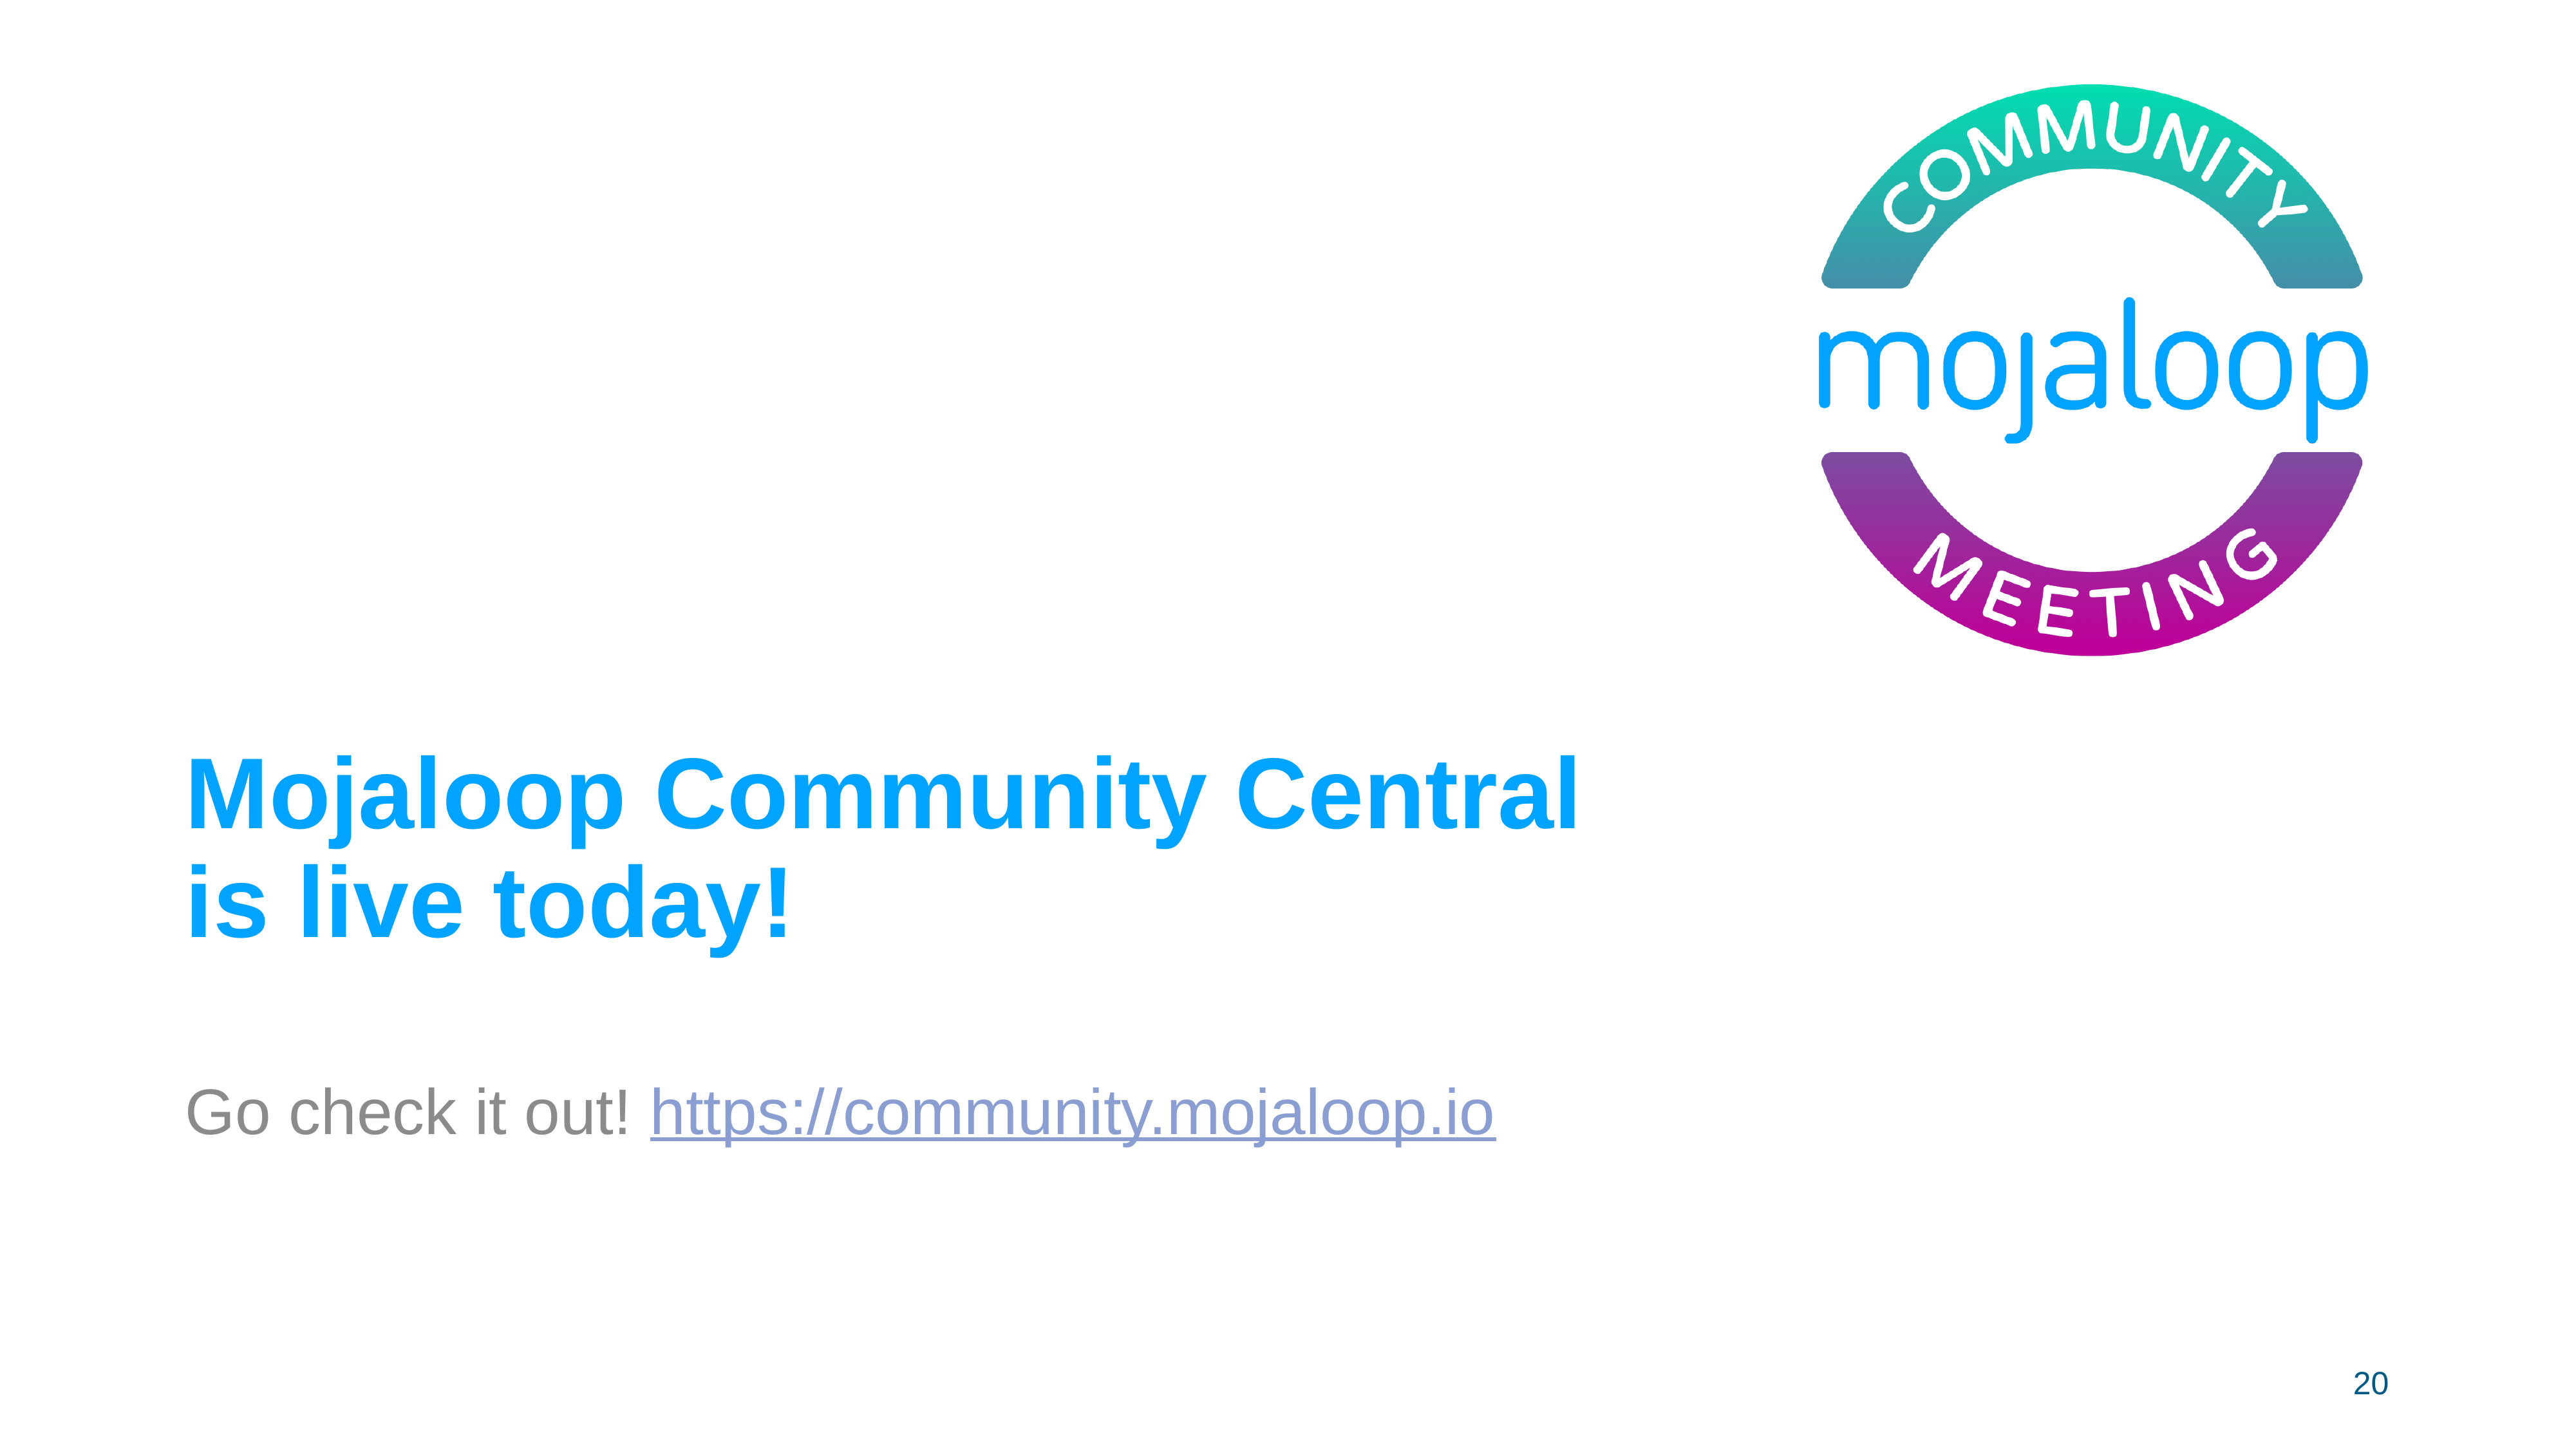

# Mojaloop Community Central is live today!

Go check it out! https://community.mojaloop.io
20